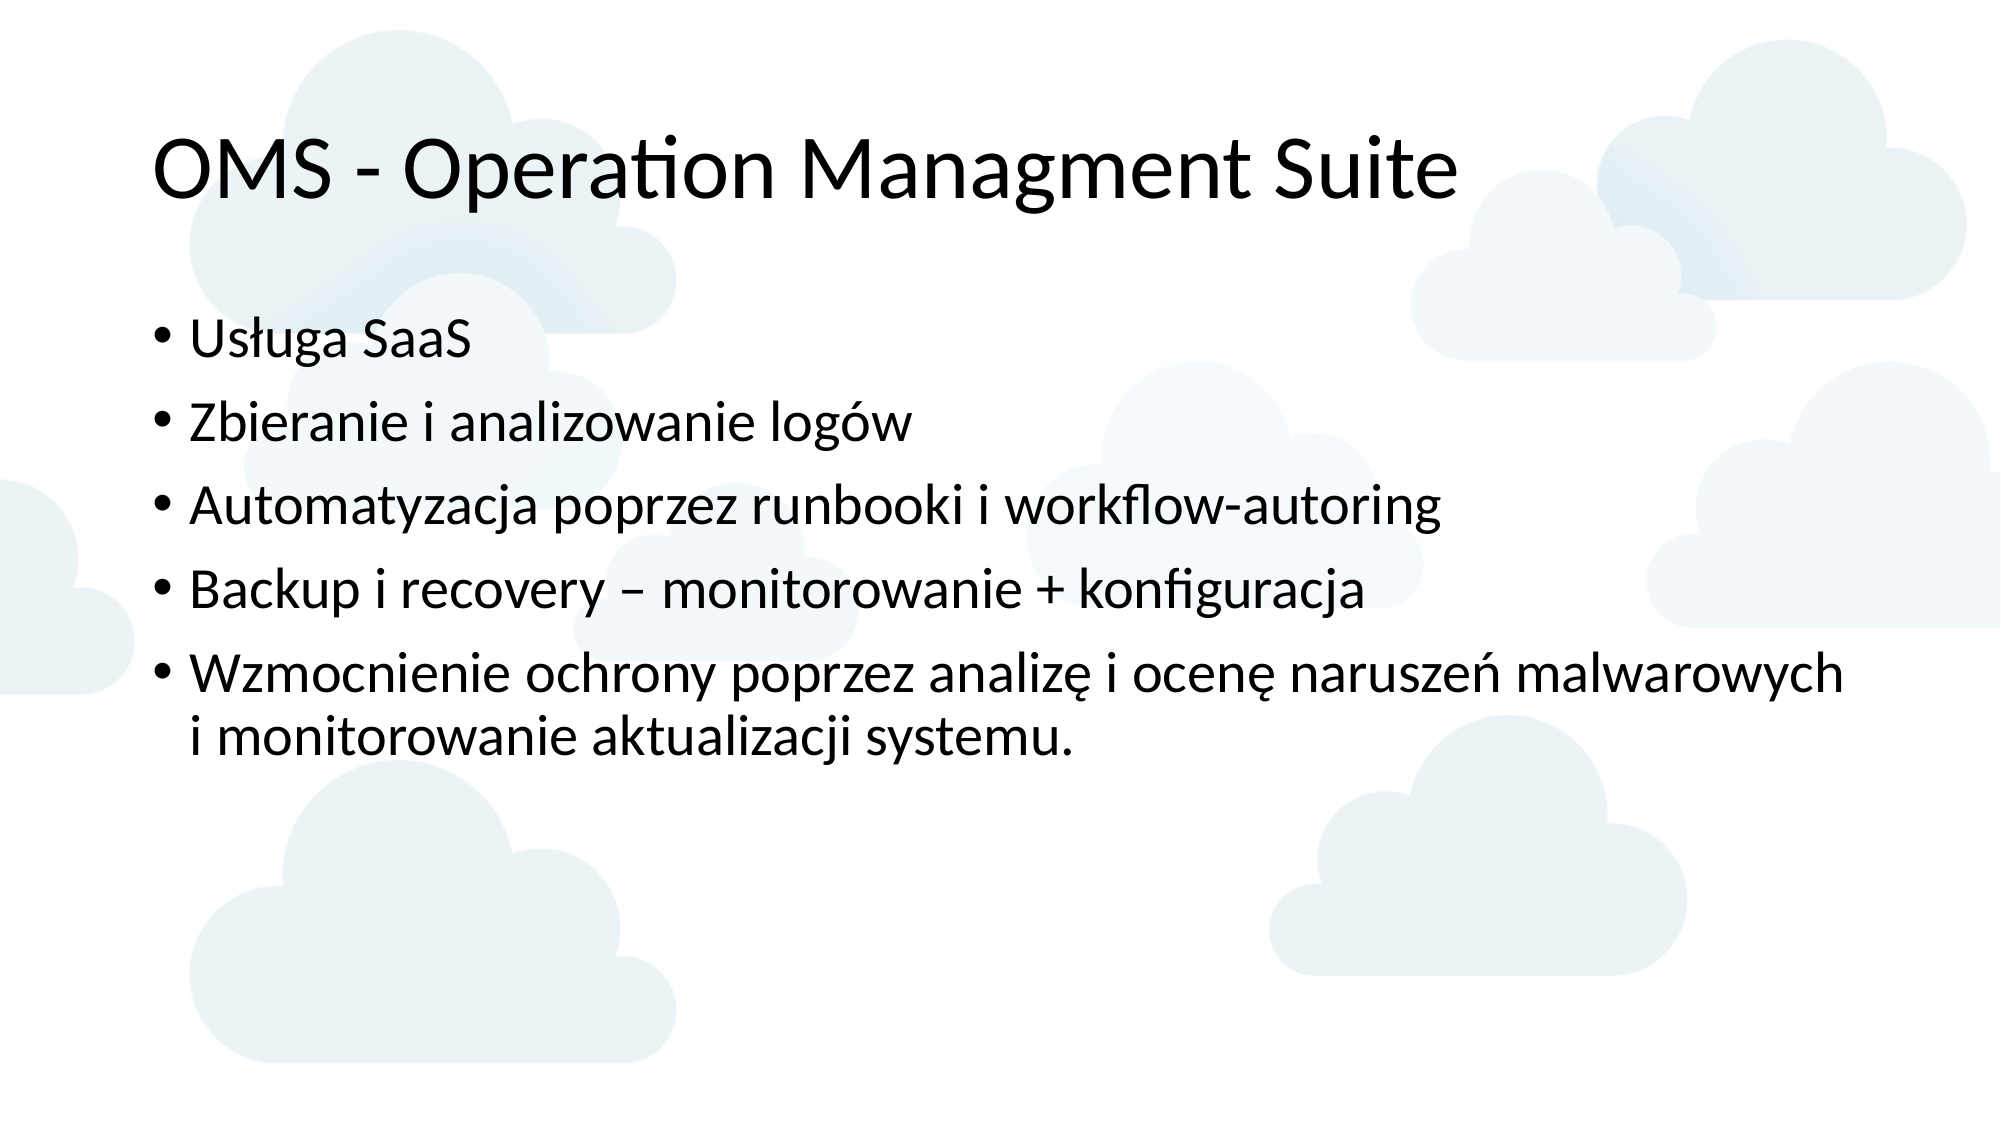

# OMS - Operation Managment Suite
Usługa SaaS
Zbieranie i analizowanie logów
Automatyzacja poprzez runbooki i workflow-autoring
Backup i recovery – monitorowanie + konfiguracja
Wzmocnienie ochrony poprzez analizę i ocenę naruszeń malwarowych i monitorowanie aktualizacji systemu.